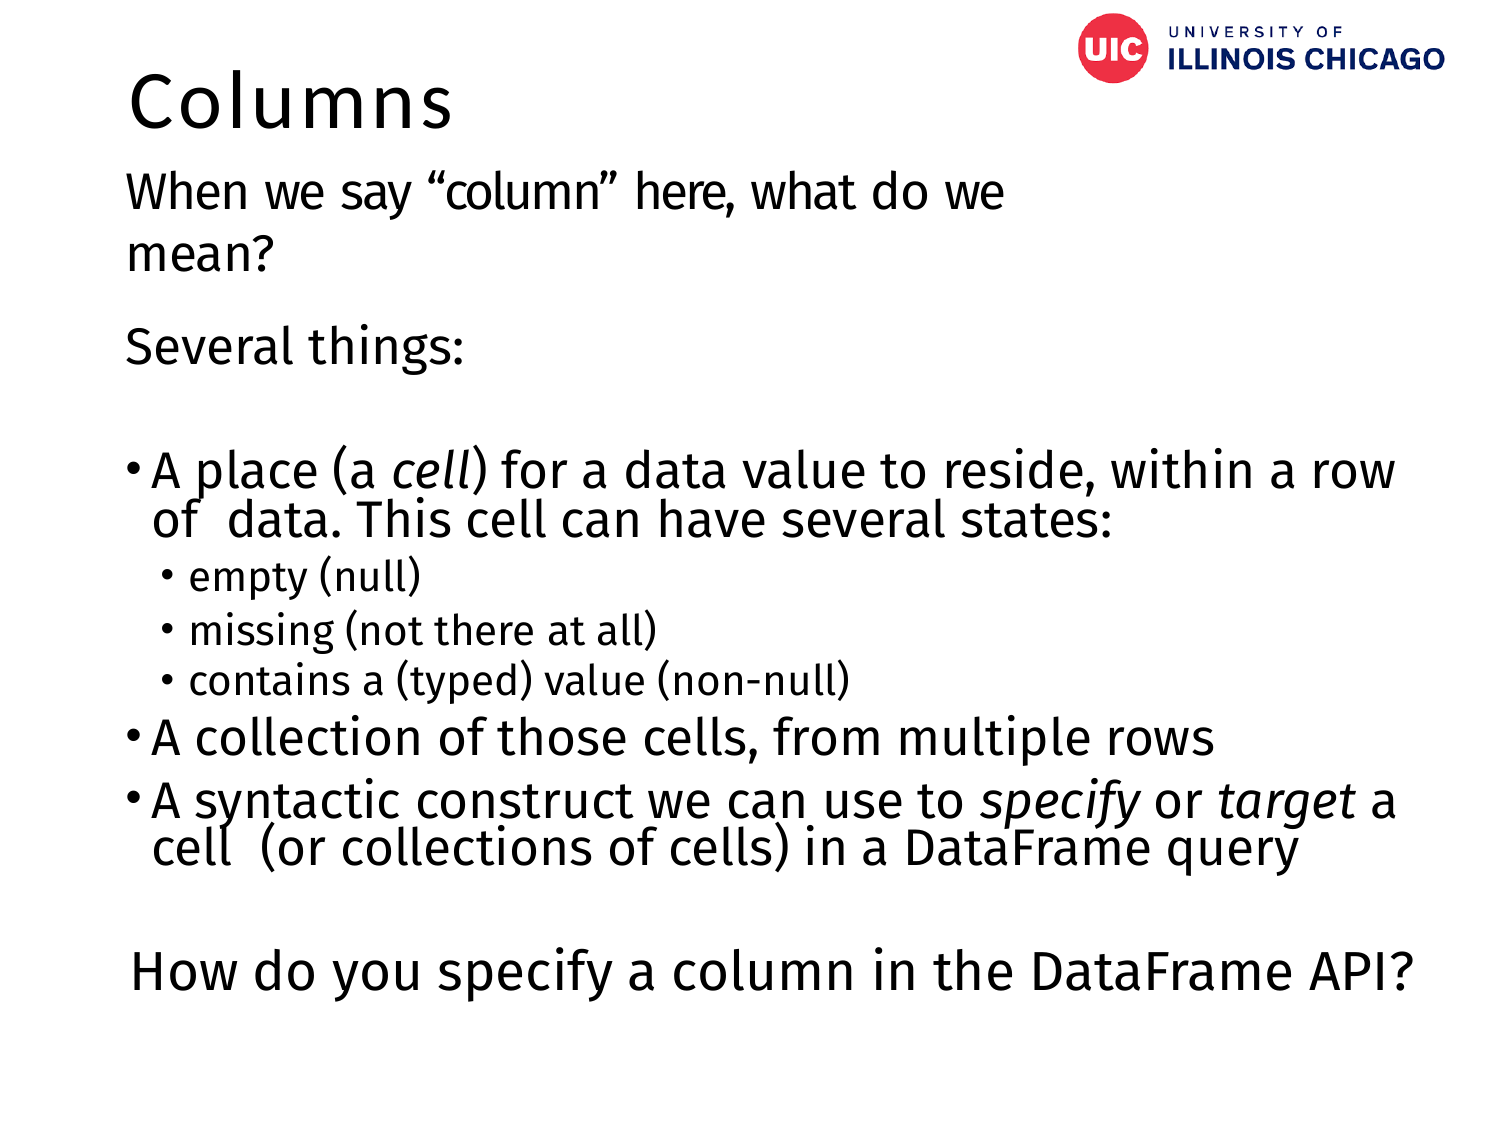

# Columns
When we say “column” here, what do we mean?
Several things:

A place (a cell) for a data value to reside, within a row of  data. This cell can have several states:
empty (null)
missing (not there at all)
contains a (typed) value (non-null)
A collection of those cells, from multiple rows
A syntactic construct we can use to specify or target a cell  (or collections of cells) in a DataFrame query

How do you specify a column in the DataFrame API?
56